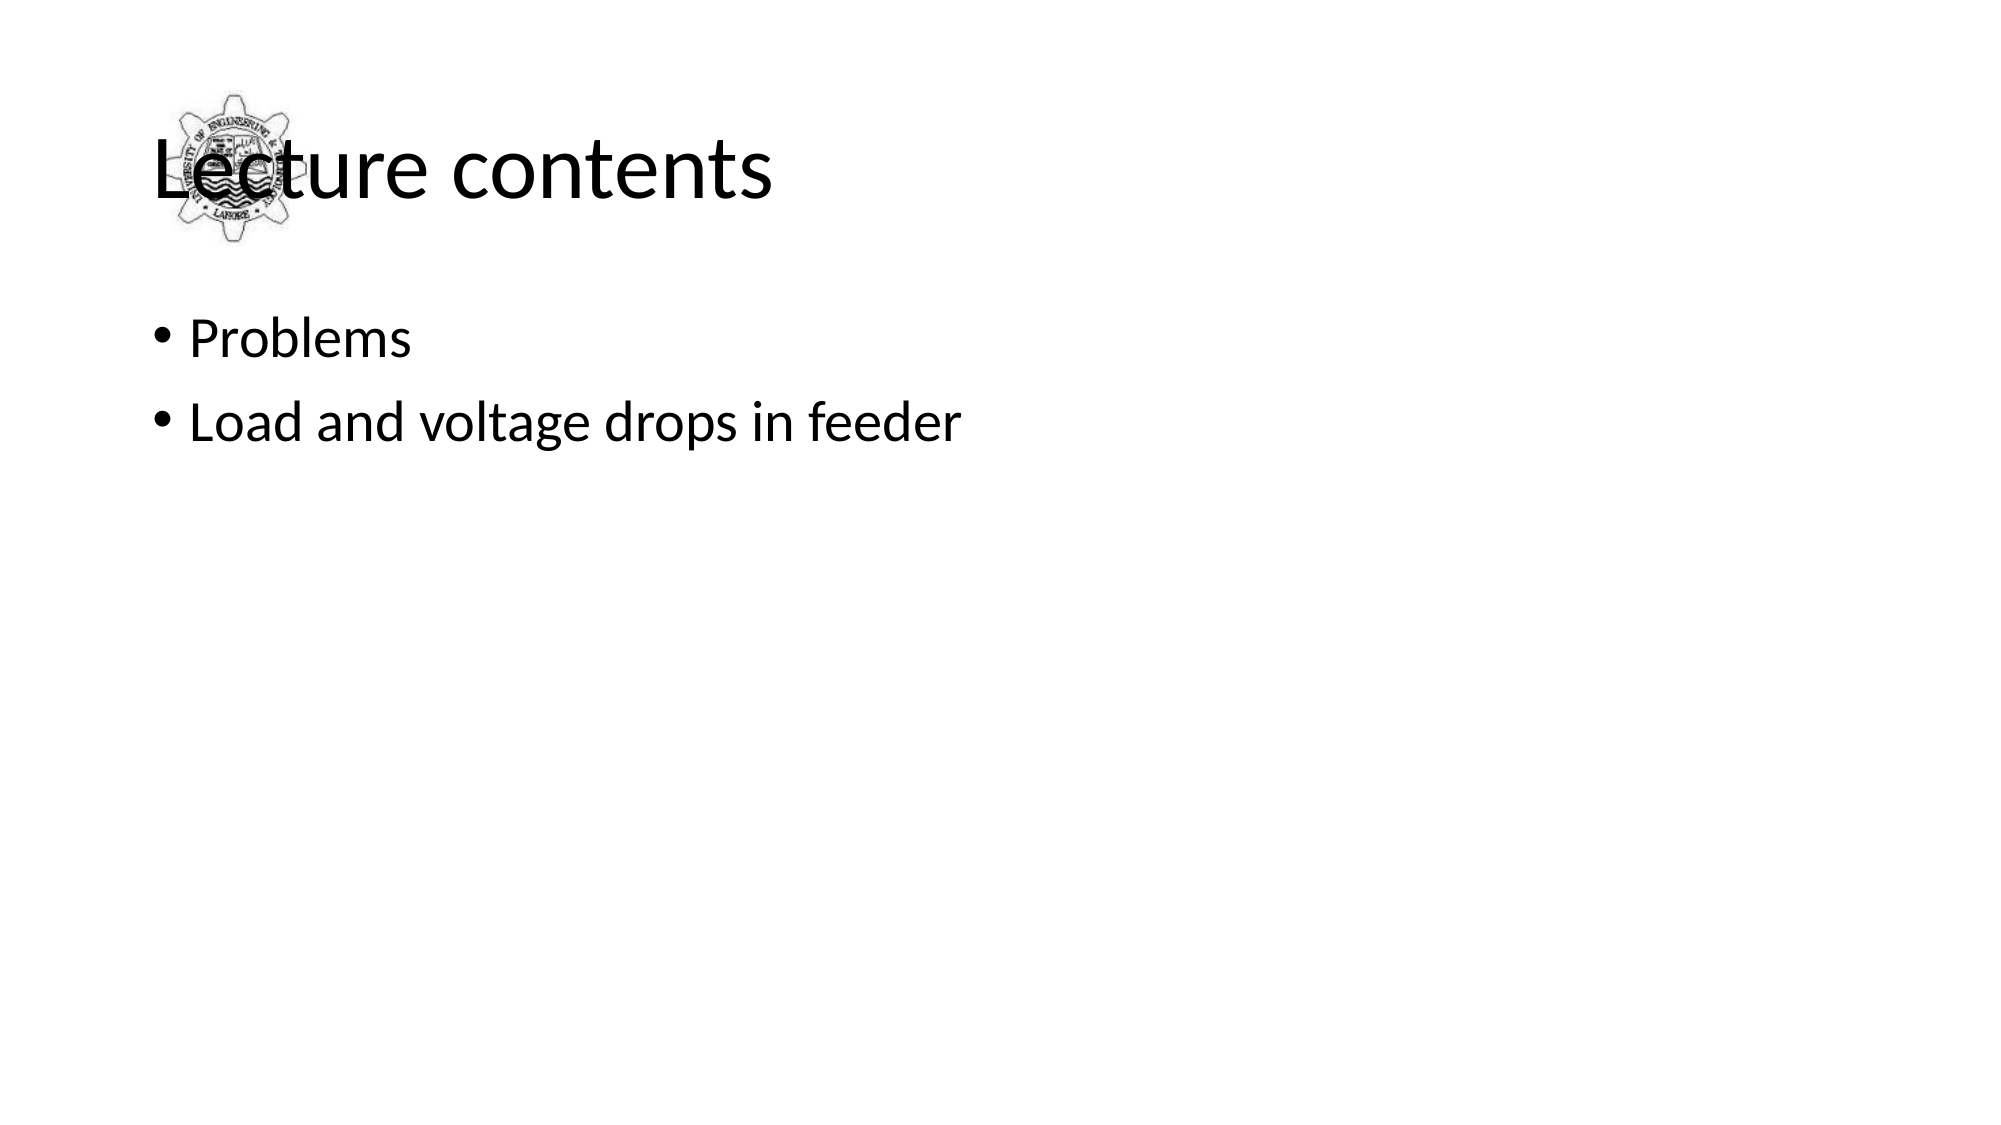

# Lecture contents
Problems
Load and voltage drops in feeder